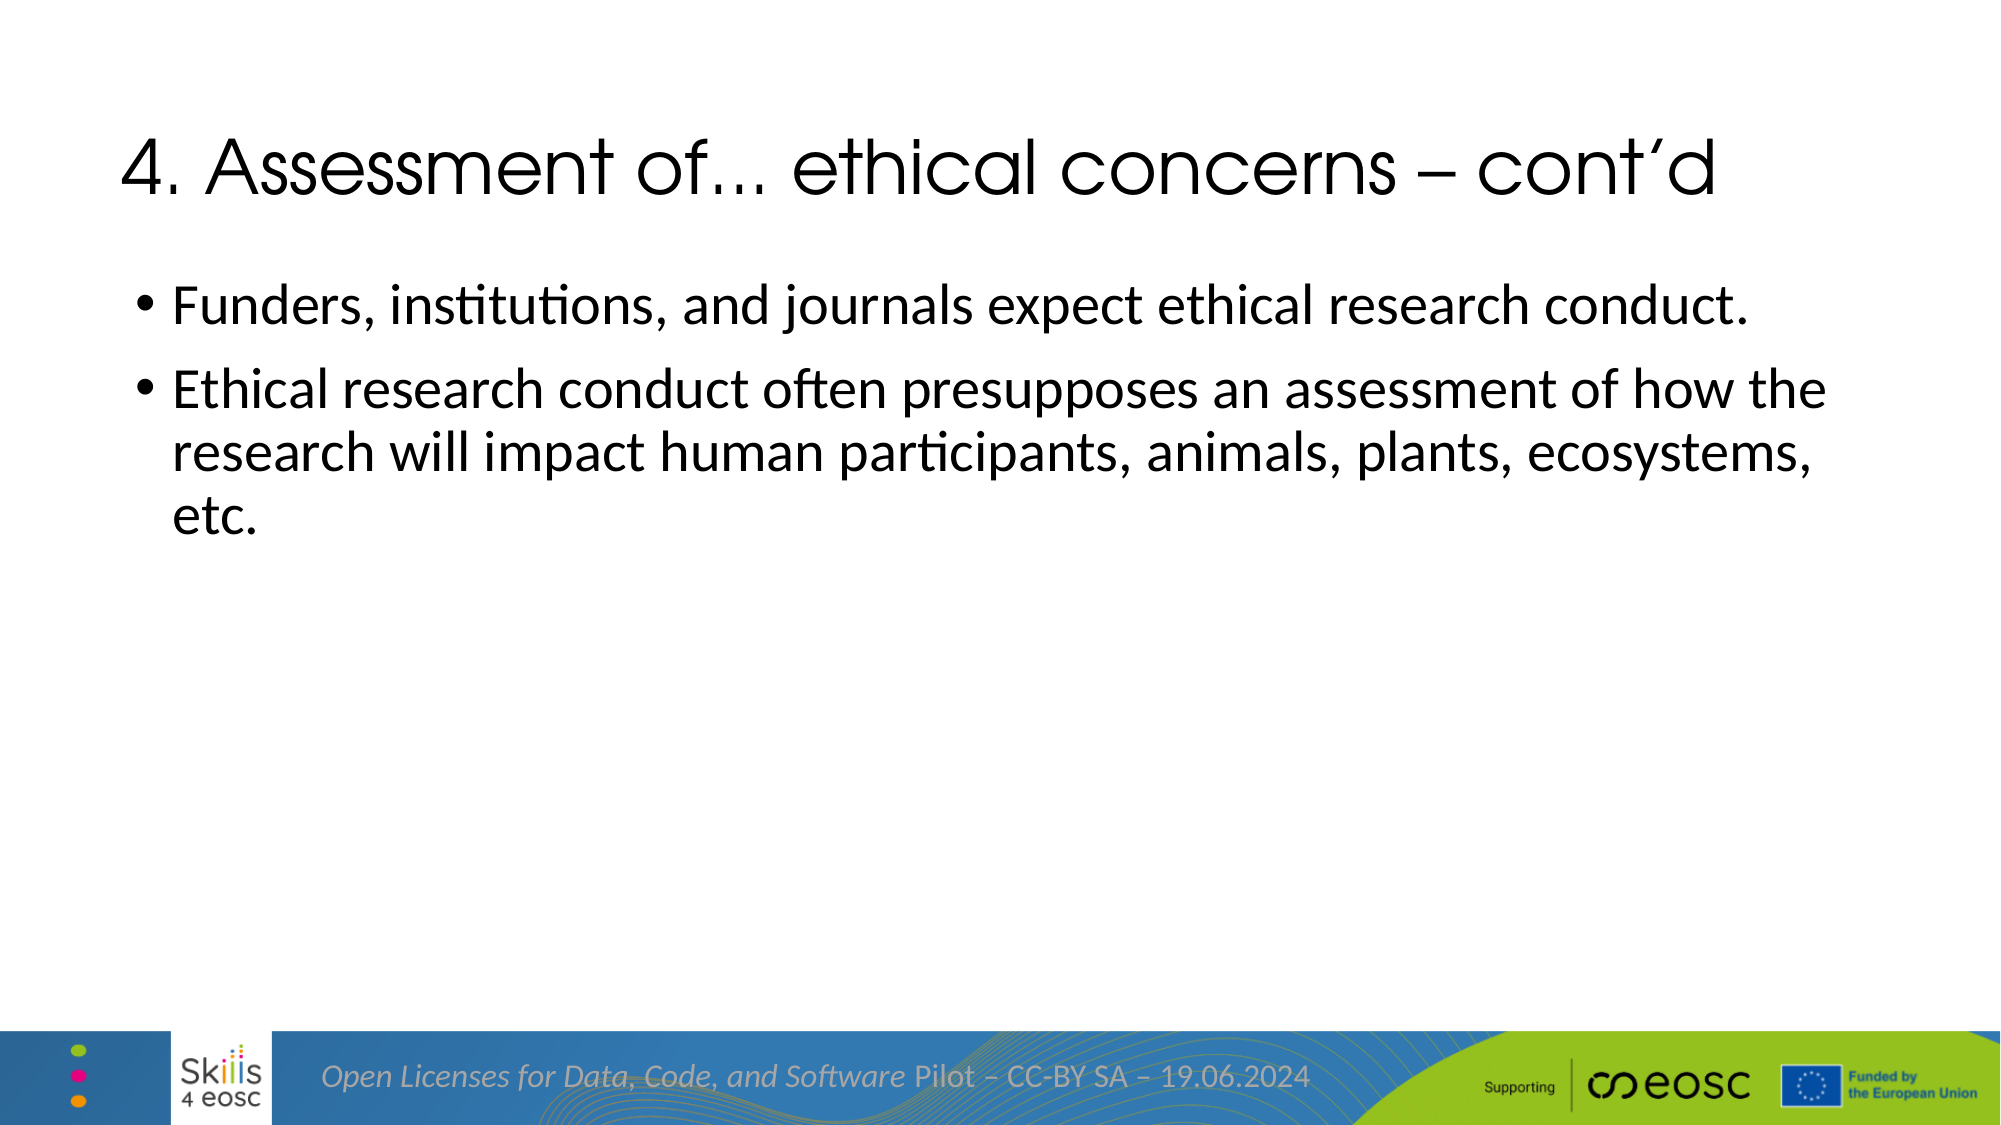

# 4. Assessment of... ethical concerns – cont’d
Funders, institutions, and journals expect ethical research conduct.
Ethical research conduct often presupposes an assessment of how the research will impact human participants, animals, plants, ecosystems, etc.
Open Licenses for Data, Code, and Software Pilot – CC-BY SA – 19.06.2024